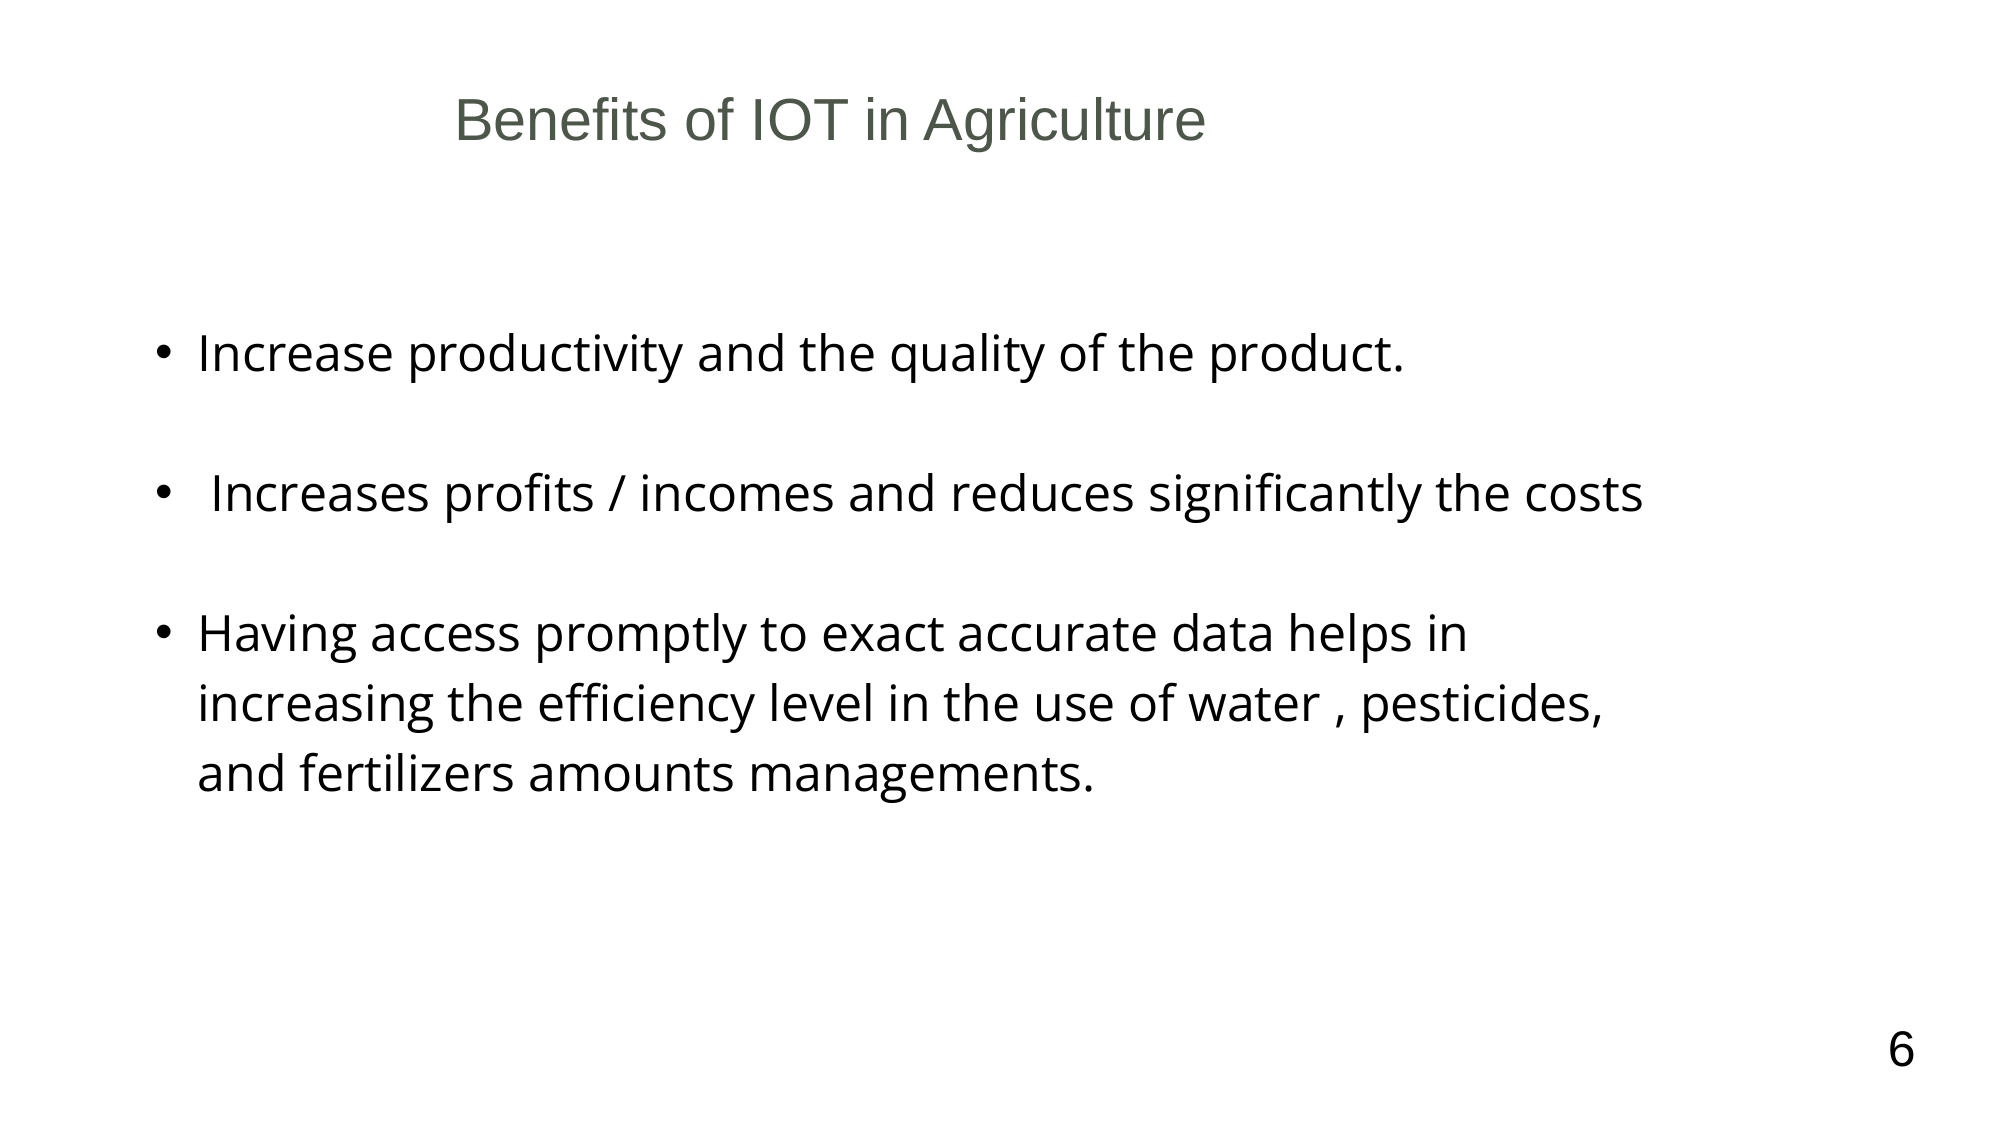

Benefits of IOT in Agriculture
Increase productivity and the quality of the product.

 Increases profits / incomes and reduces significantly the costs

Having access promptly to exact accurate data helps in increasing the efficiency level in the use of water , pesticides, and fertilizers amounts managements.
6